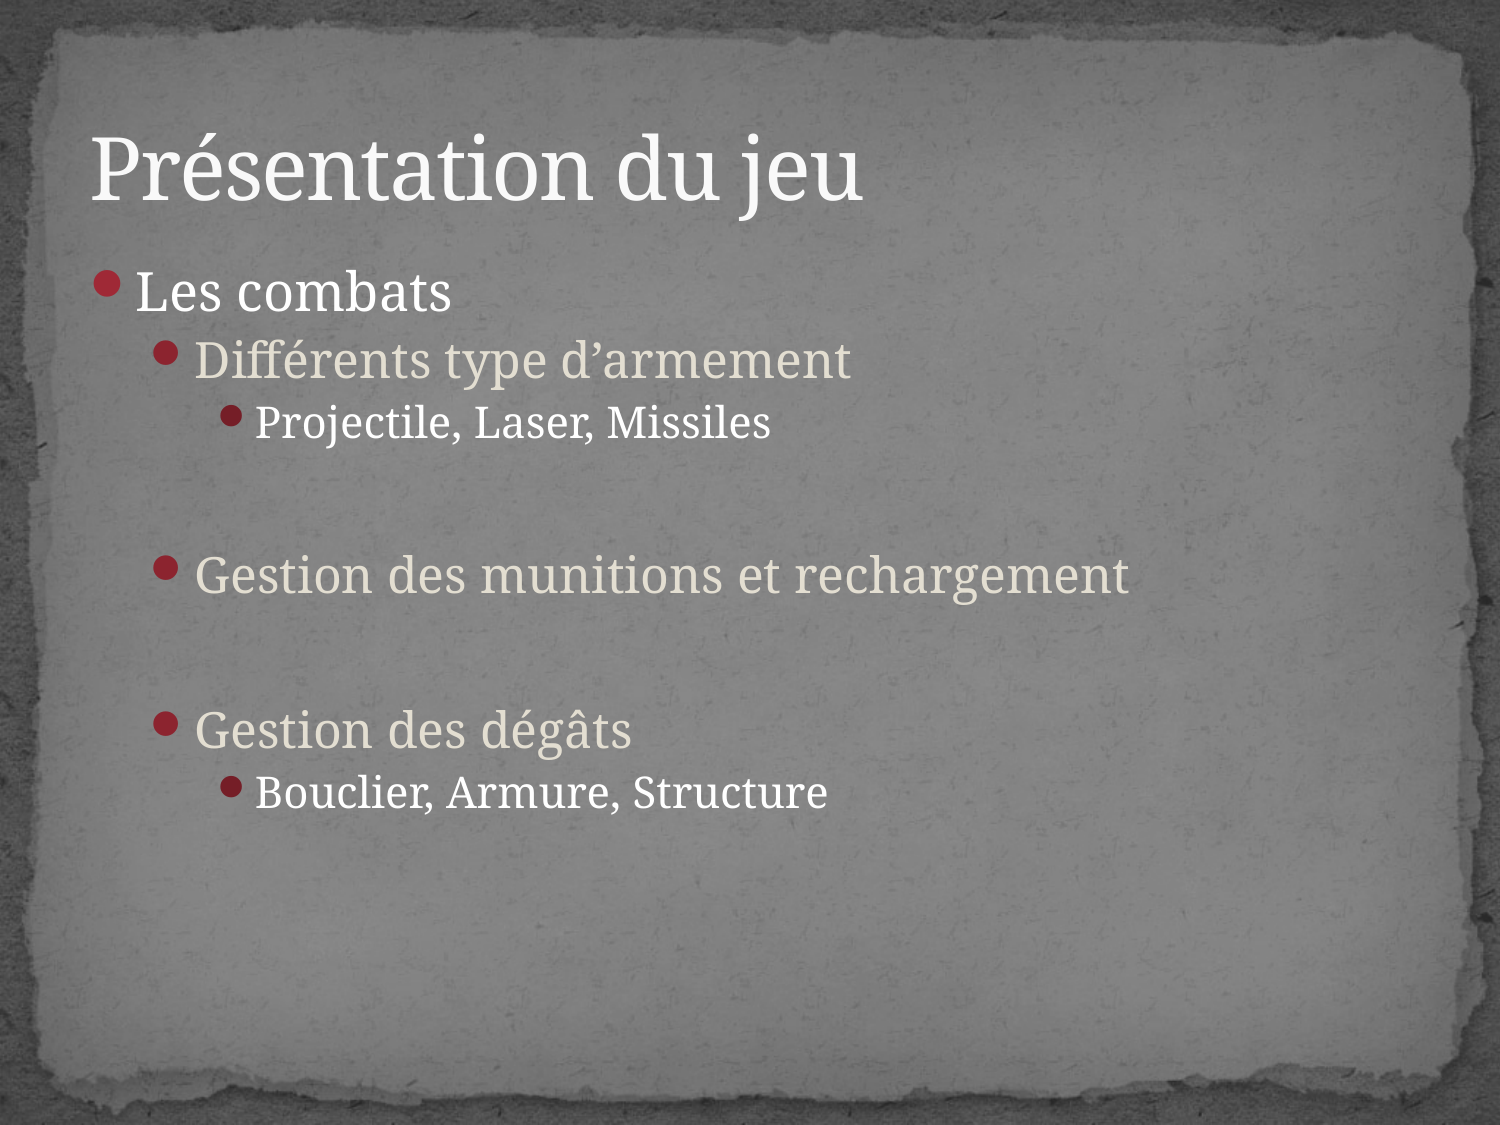

# Présentation du jeu
Les combats
Différents type d’armement
Projectile, Laser, Missiles

Gestion des munitions et rechargement

Gestion des dégâts
Bouclier, Armure, Structure